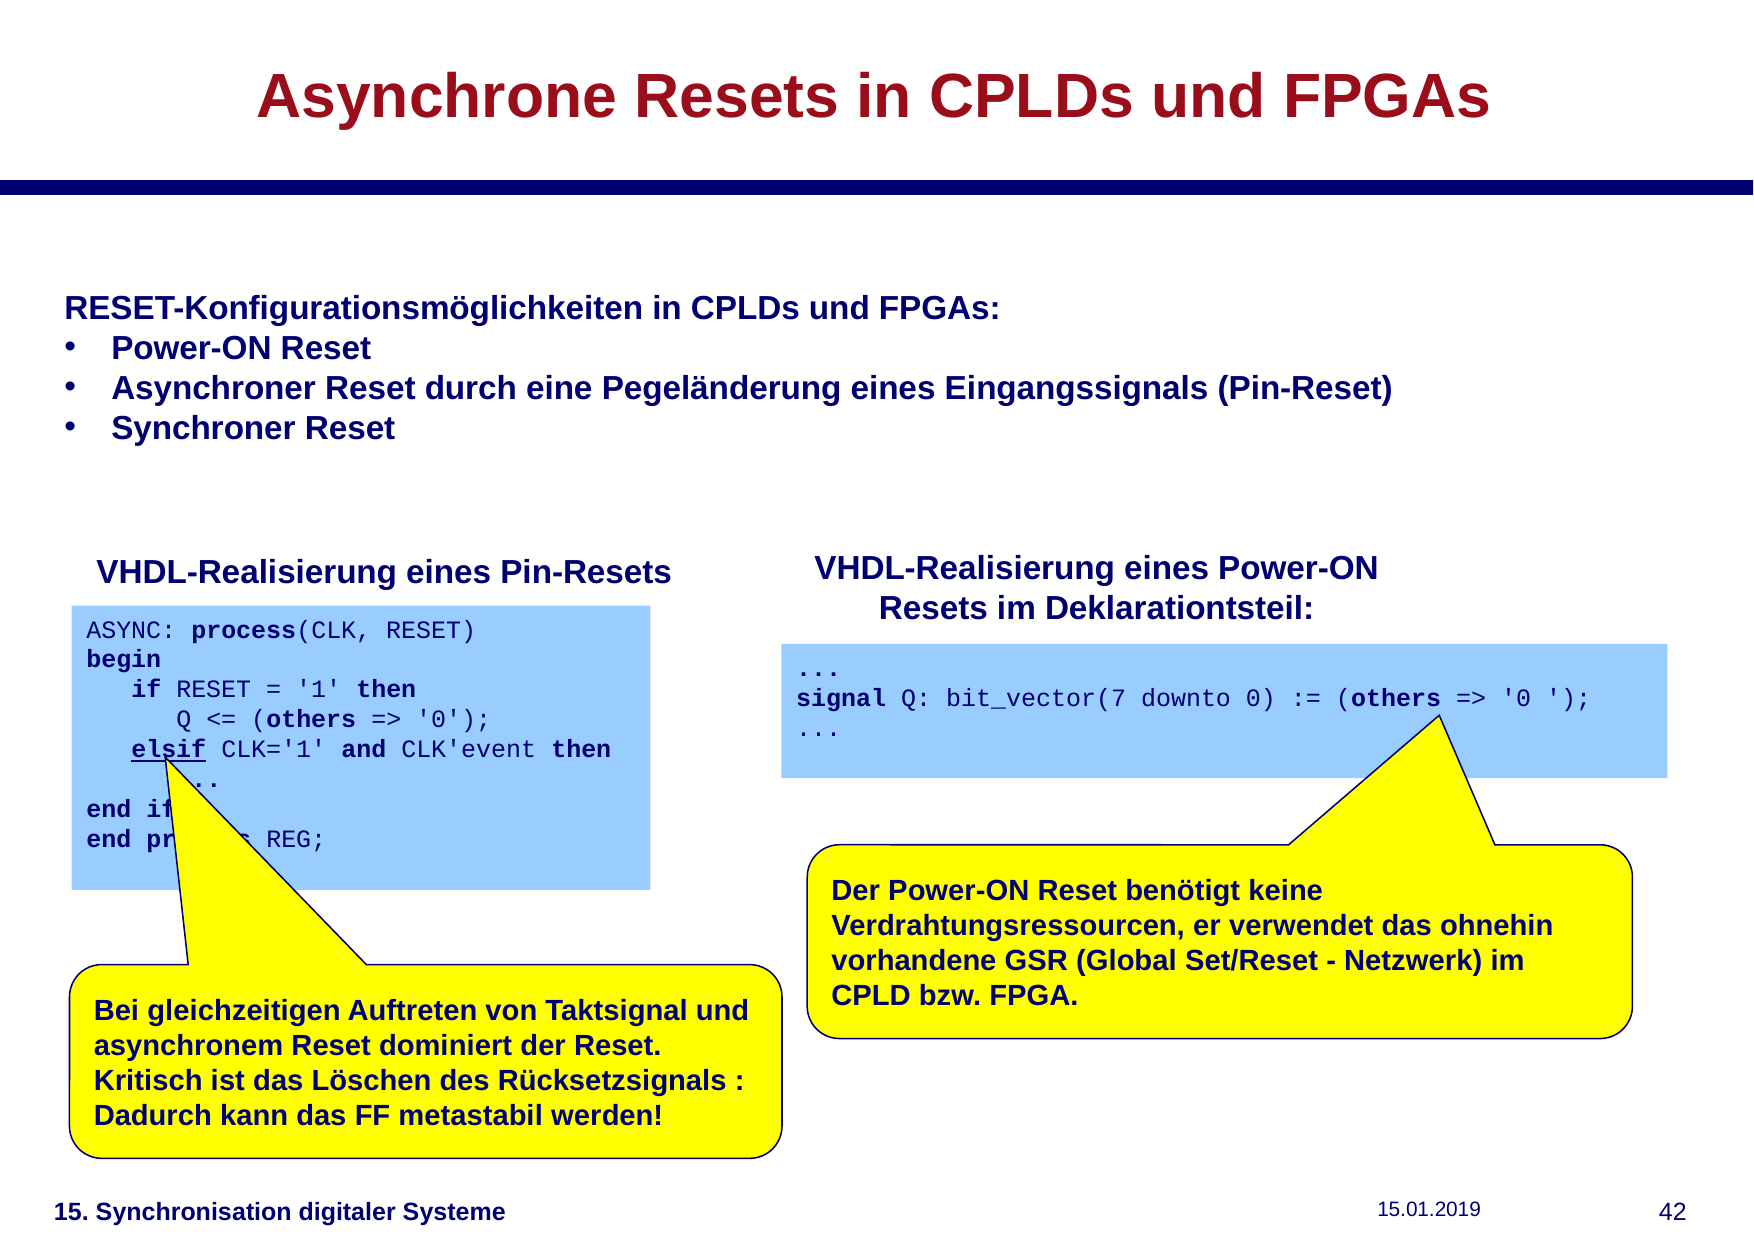

# Asynchrone Resets in CPLDs und FPGAs
RESET-Konfigurationsmöglichkeiten in CPLDs und FPGAs:
Power-ON Reset
Asynchroner Reset durch eine Pegeländerung eines Eingangssignals (Pin-Reset)
Synchroner Reset
VHDL-Realisierung eines Power-ON Resets im Deklarationtsteil:

...
signal Q: bit_vector(7 downto 0) := (others => '0 ');
...

VHDL-Realisierung eines Pin-Resets

ASYNC: process(CLK, RESET)
begin
   if RESET = '1' then
      Q <= (others => '0');
   elsif CLK='1' and CLK'event then
      ...
end if;
end process REG;

Der Power-ON Reset benötigt keine Verdrahtungsressourcen, er verwendet das ohnehin vorhandene GSR (Global Set/Reset - Netzwerk) im CPLD bzw. FPGA.
Bei gleichzeitigen Auftreten von Taktsignal und asynchronem Reset dominiert der Reset.
Kritisch ist das Löschen des Rücksetzsignals : Dadurch kann das FF metastabil werden!
15. Synchronisation digitaler Systeme
15.01.2019
42